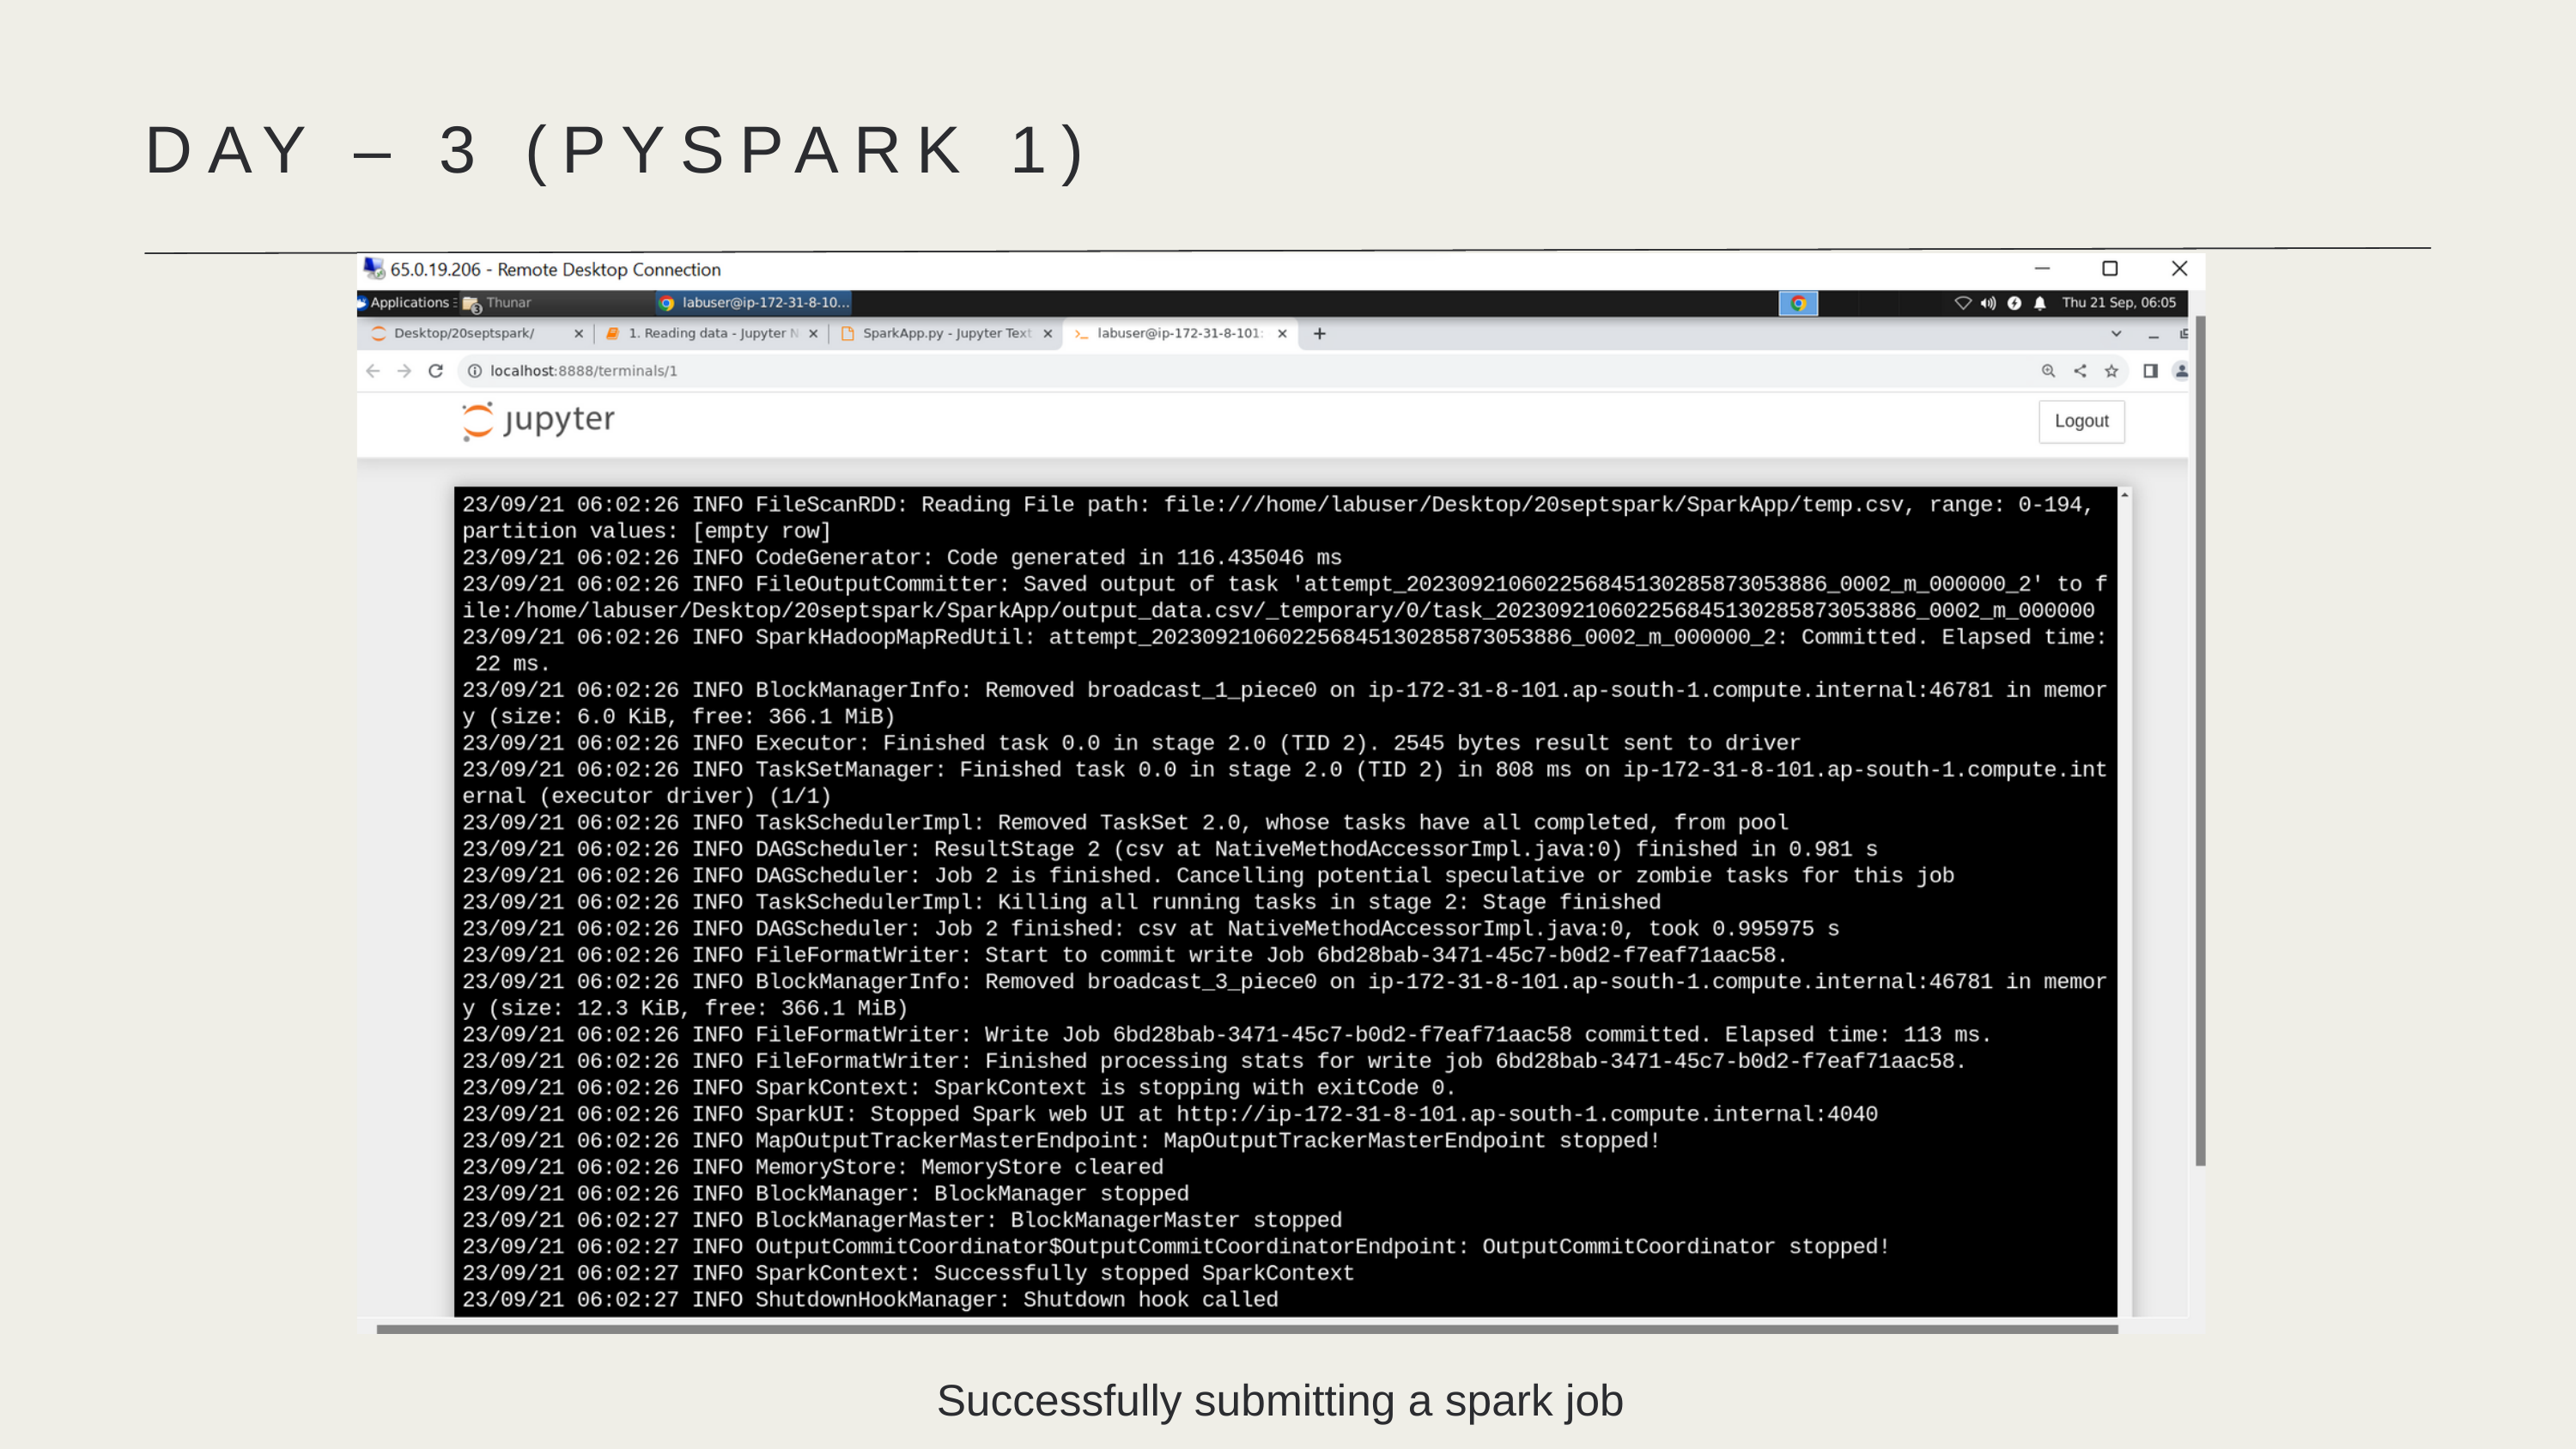

DAY – 3 (PYSPARK 1)

Successfully submitting a spark job